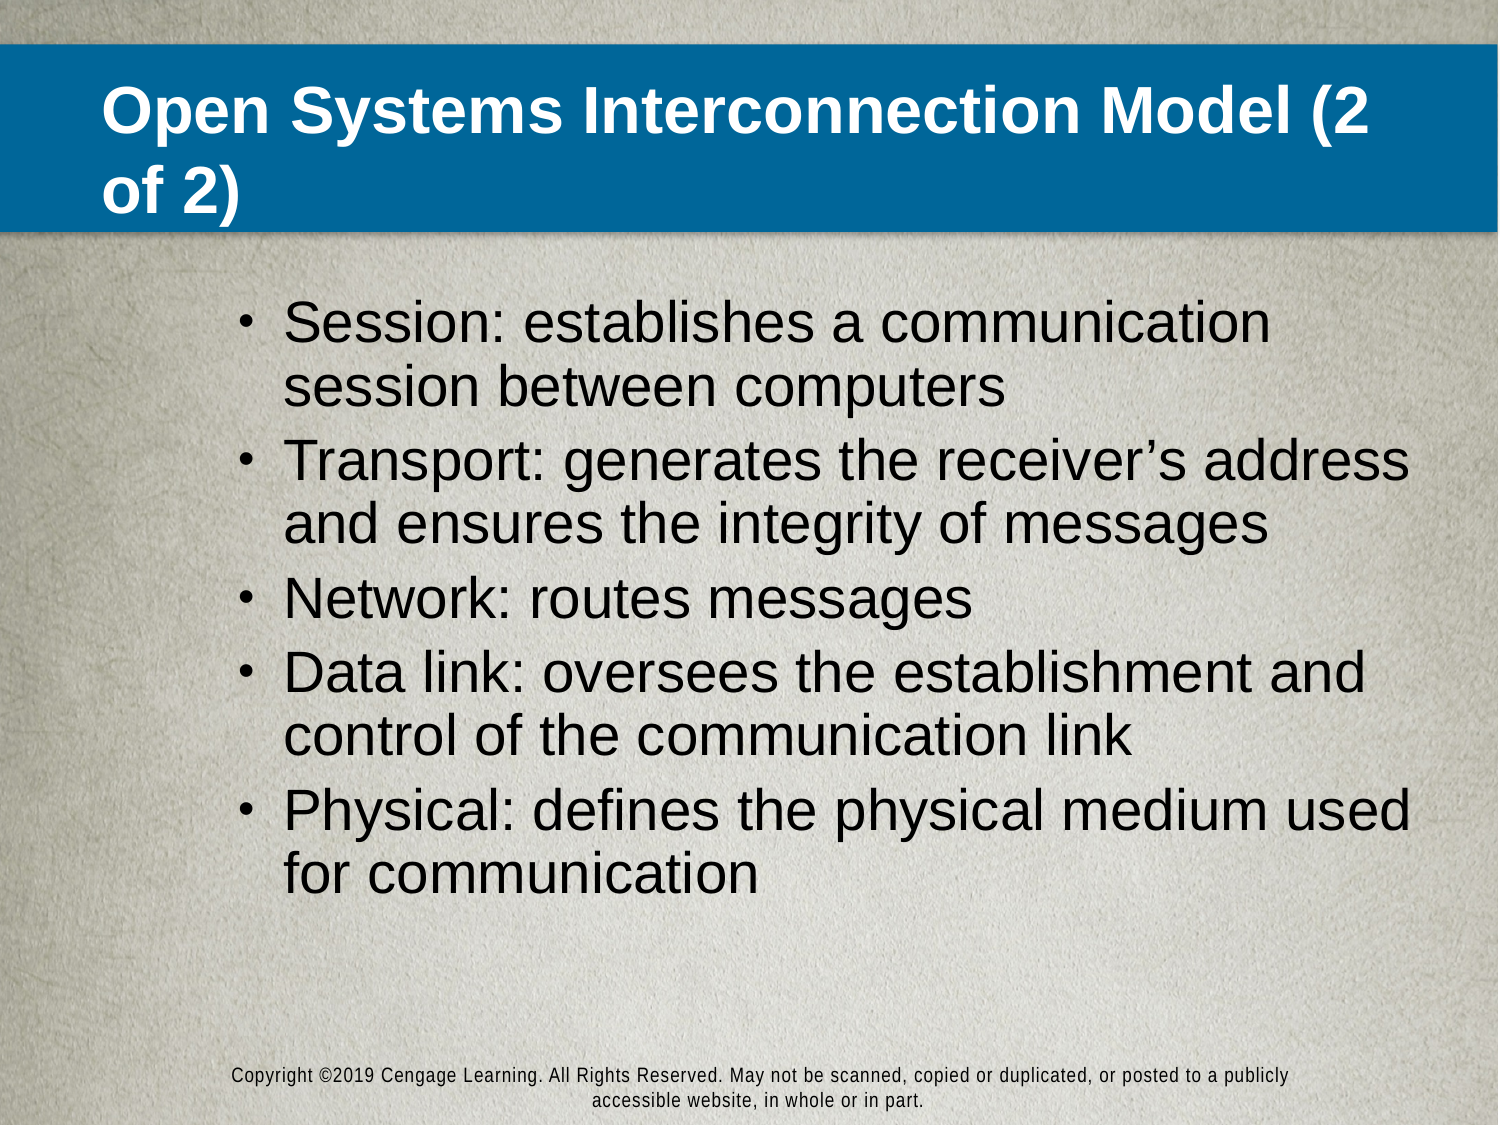

# Open Systems Interconnection Model (2 of 2)
Session: establishes a communication session between computers
Transport: generates the receiver’s address and ensures the integrity of messages
Network: routes messages
Data link: oversees the establishment and control of the communication link
Physical: defines the physical medium used for communication